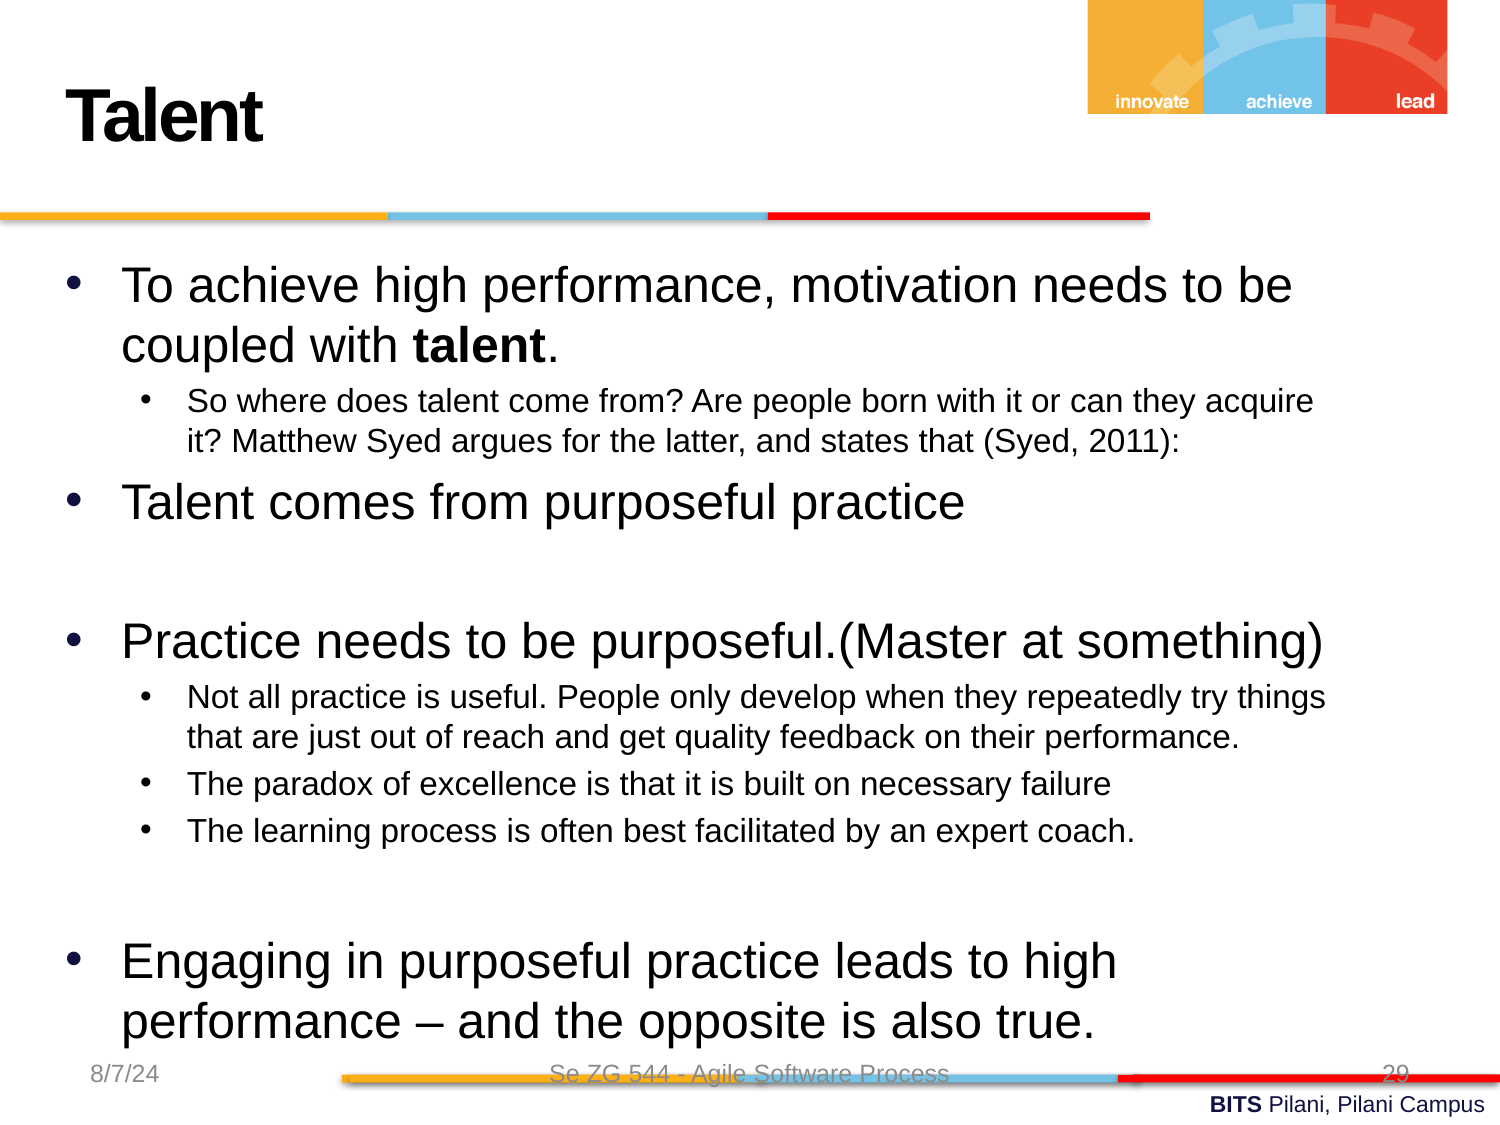

Talent
To achieve high performance, motivation needs to be coupled with talent.
So where does talent come from? Are people born with it or can they acquire it? Matthew Syed argues for the latter, and states that (Syed, 2011):
Talent comes from purposeful practice

Practice needs to be purposeful.(Master at something)
Not all practice is useful. People only develop when they repeatedly try things that are just out of reach and get quality feedback on their performance.
The paradox of excellence is that it is built on necessary failure
The learning process is often best facilitated by an expert coach.

Engaging in purposeful practice leads to high performance – and the opposite is also true.
8/7/24
Se ZG 544 - Agile Software Process
29